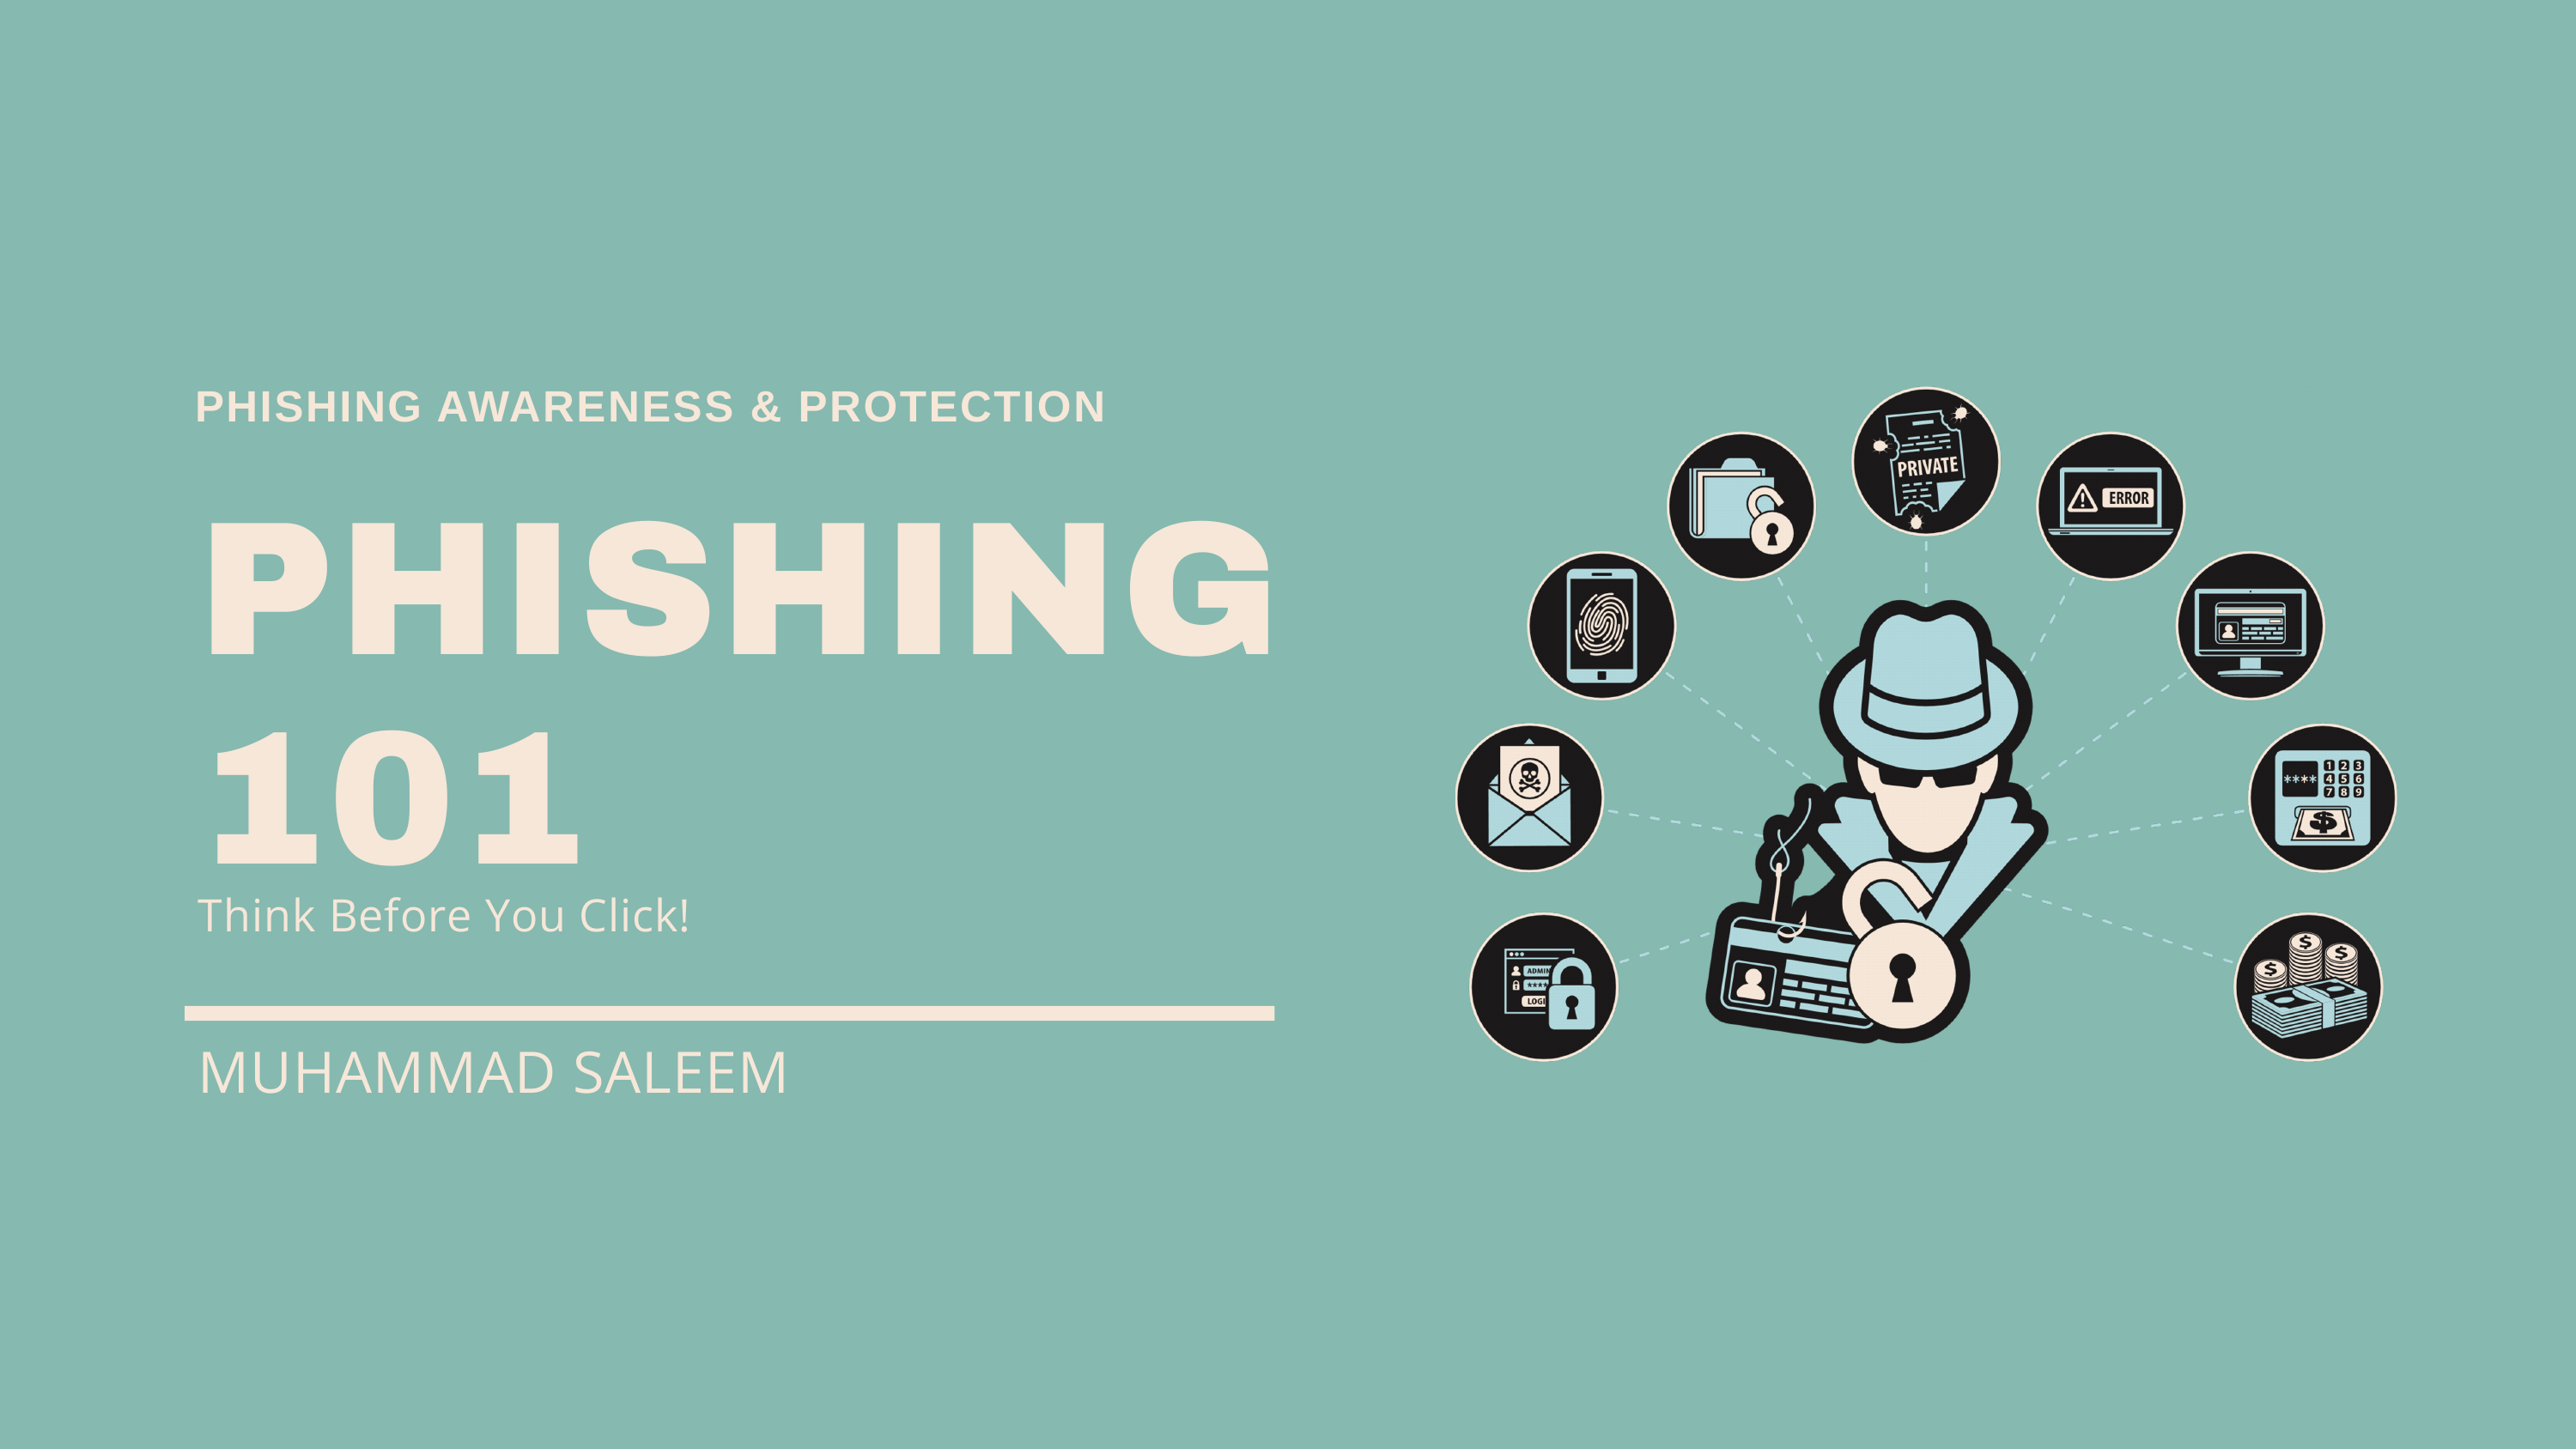

OBJECTIVES
By the end of this lesson, students will be able to:
PHISHING AWARENESS & PROTECTION

PHISHING 101
3

1

Develop critical thinking skills to discern legitimate requests from potential phishing attempts
Think Before You Click!
Define phishing and identify common methods used by scammers

MUHAMMAD SALEEM
2

Recognize red flags in phishing emails, messages, or posts